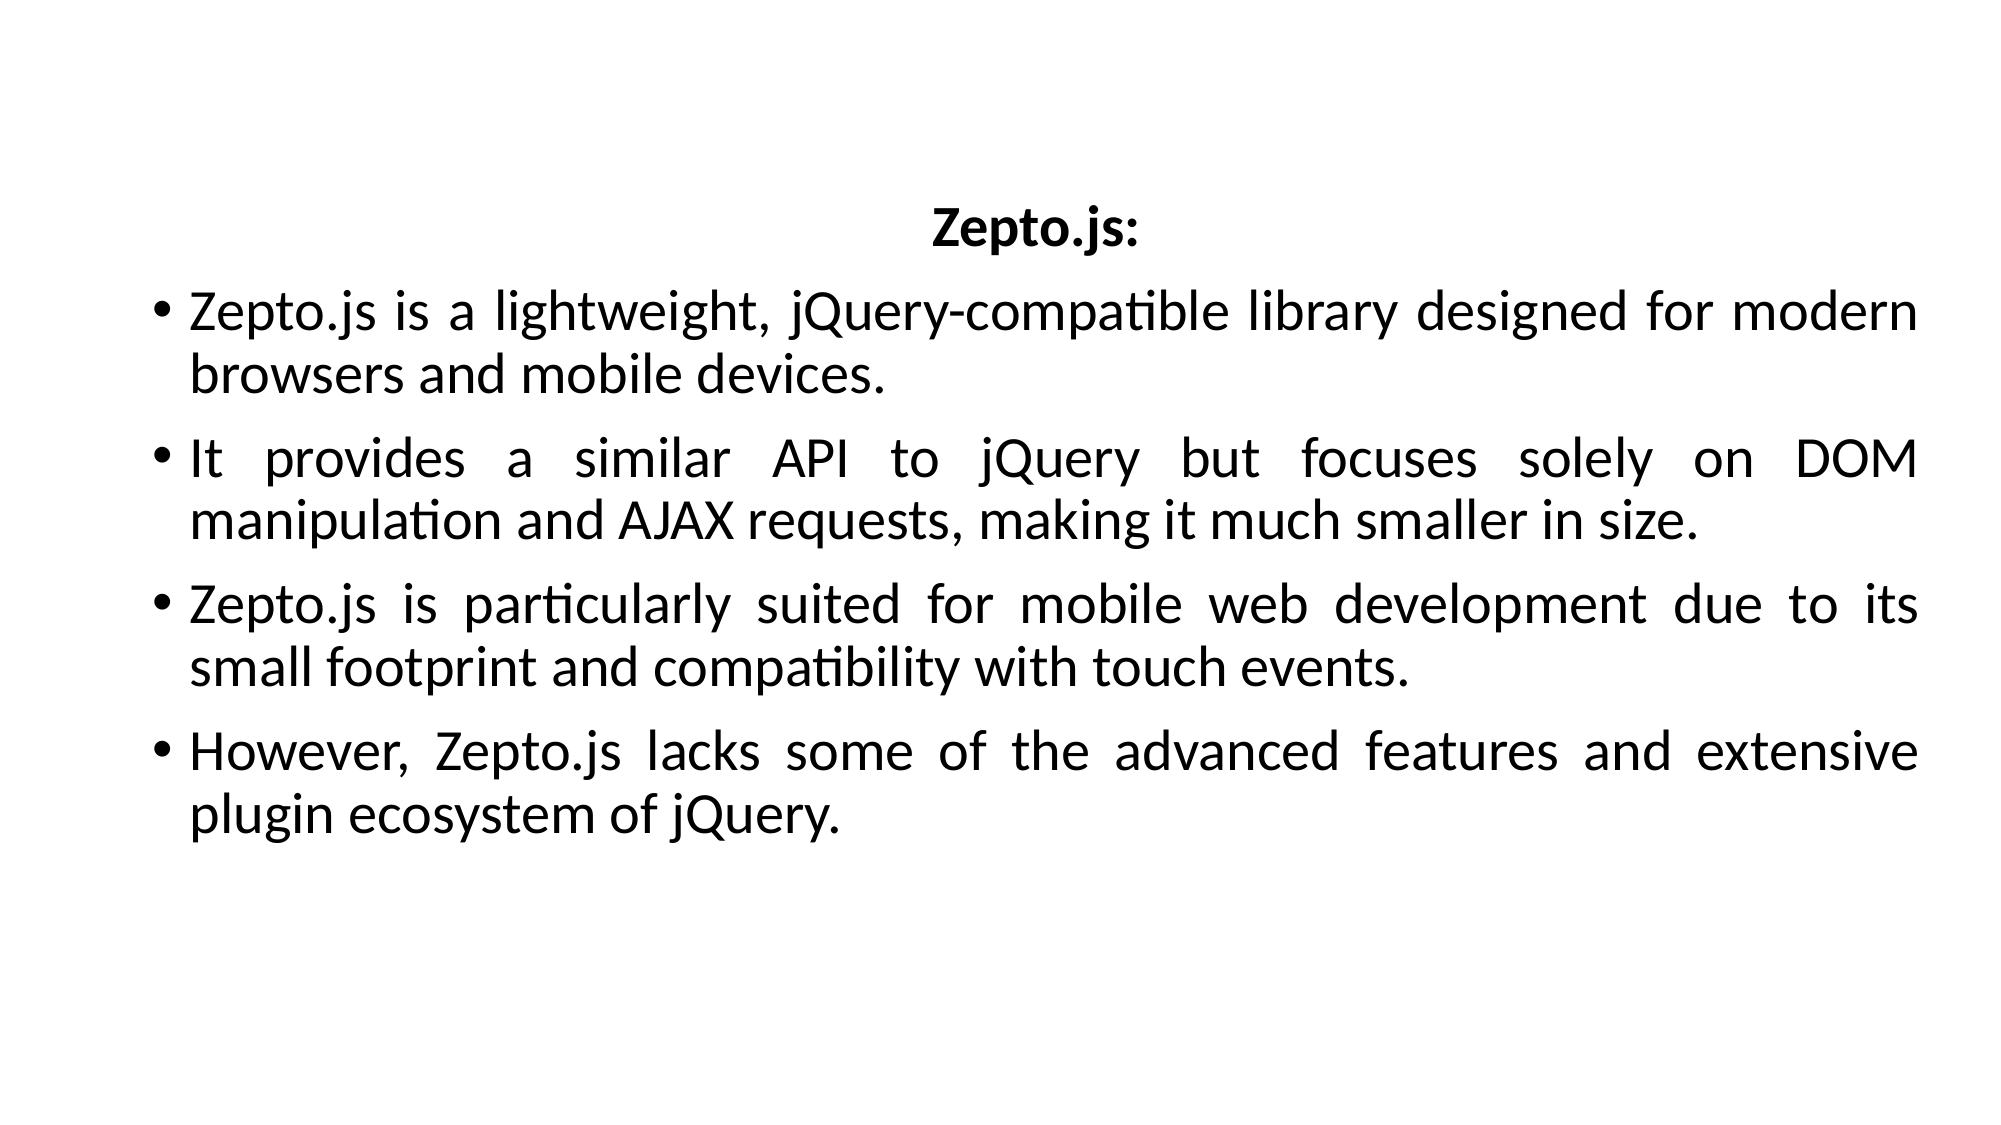

Zepto.js:
Zepto.js is a lightweight, jQuery-compatible library designed for modern browsers and mobile devices.
It provides a similar API to jQuery but focuses solely on DOM manipulation and AJAX requests, making it much smaller in size.
Zepto.js is particularly suited for mobile web development due to its small footprint and compatibility with touch events.
However, Zepto.js lacks some of the advanced features and extensive plugin ecosystem of jQuery.